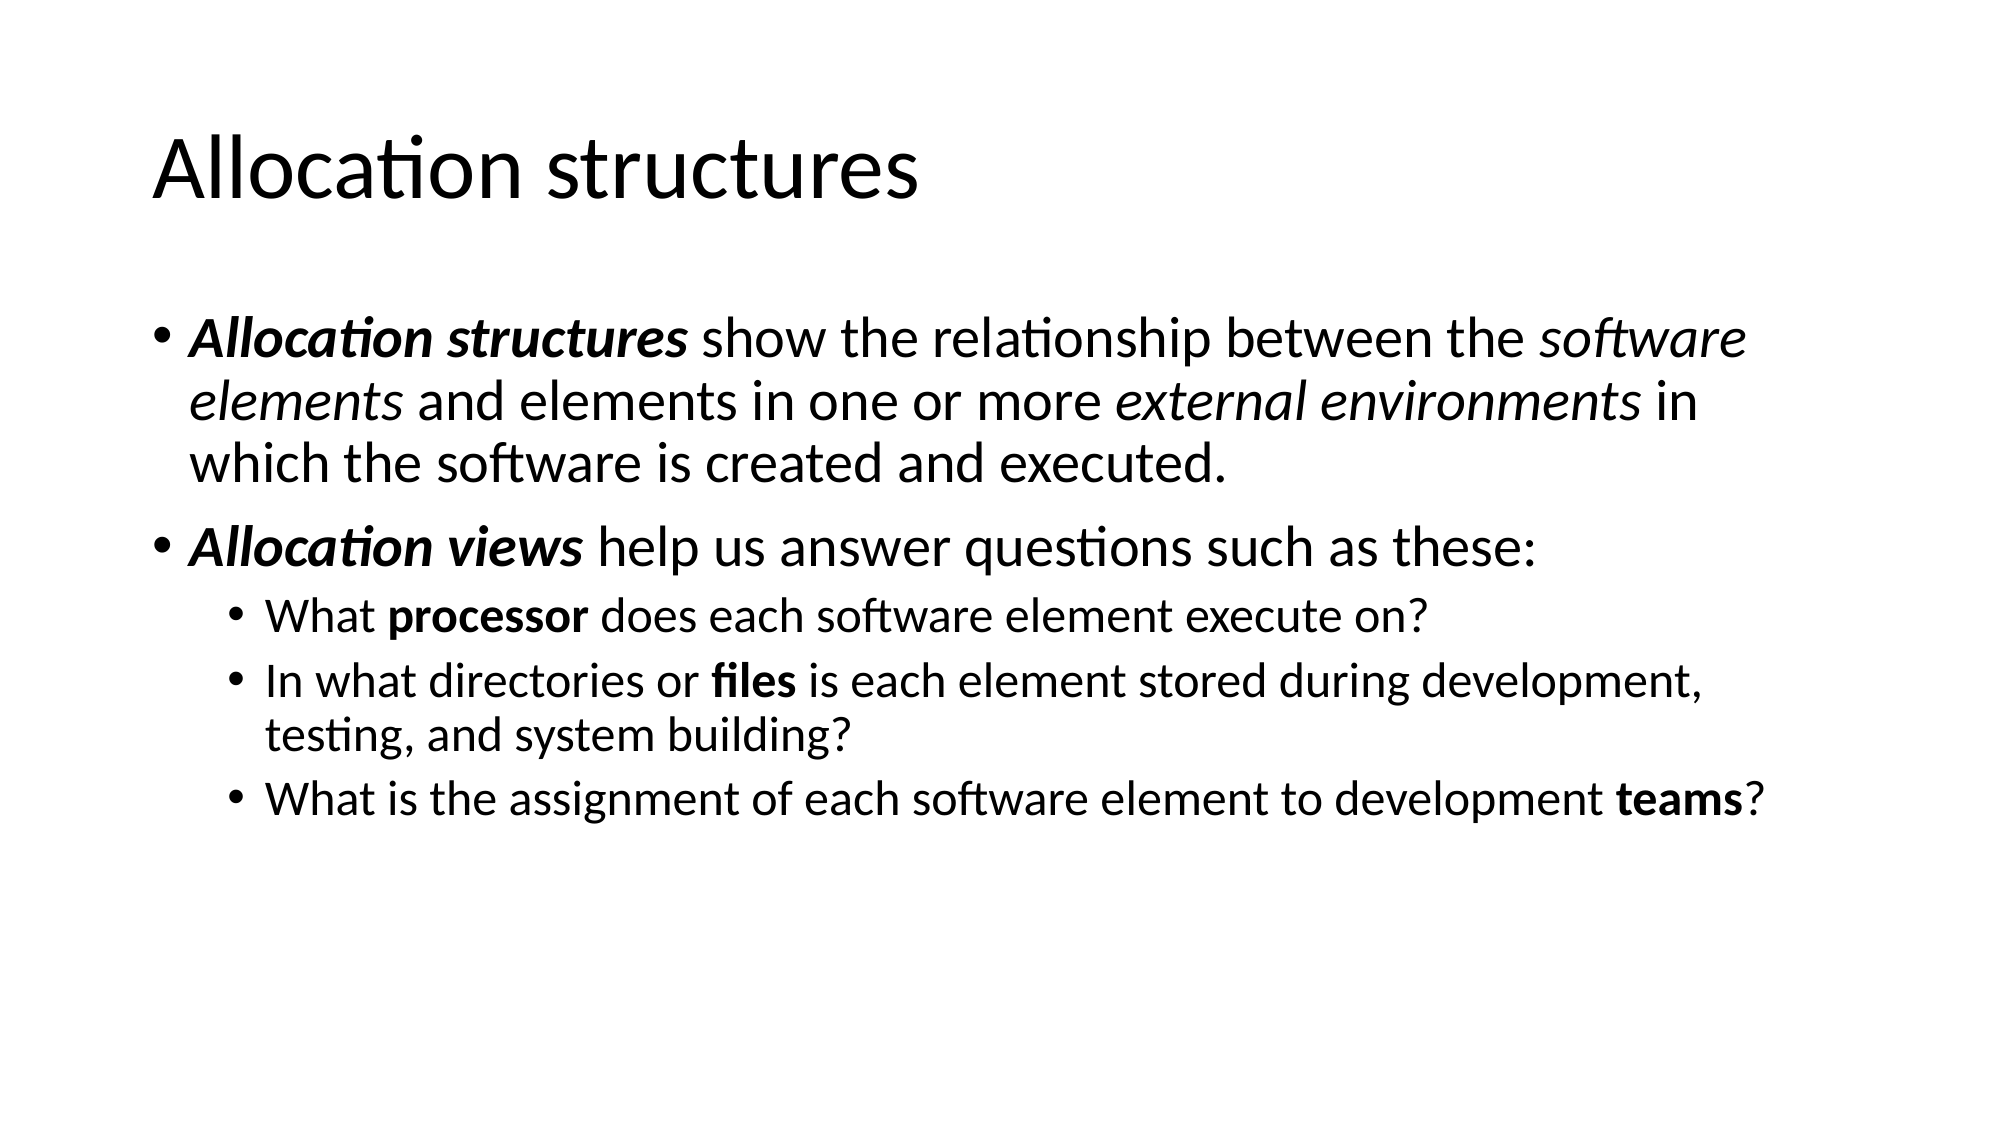

# Allocation structures
Allocation structures show the relationship between the software elements and elements in one or more external environments in which the software is created and executed.
Allocation views help us answer questions such as these:
What processor does each software element execute on?
In what directories or files is each element stored during development, testing, and system building?
What is the assignment of each software element to development teams?